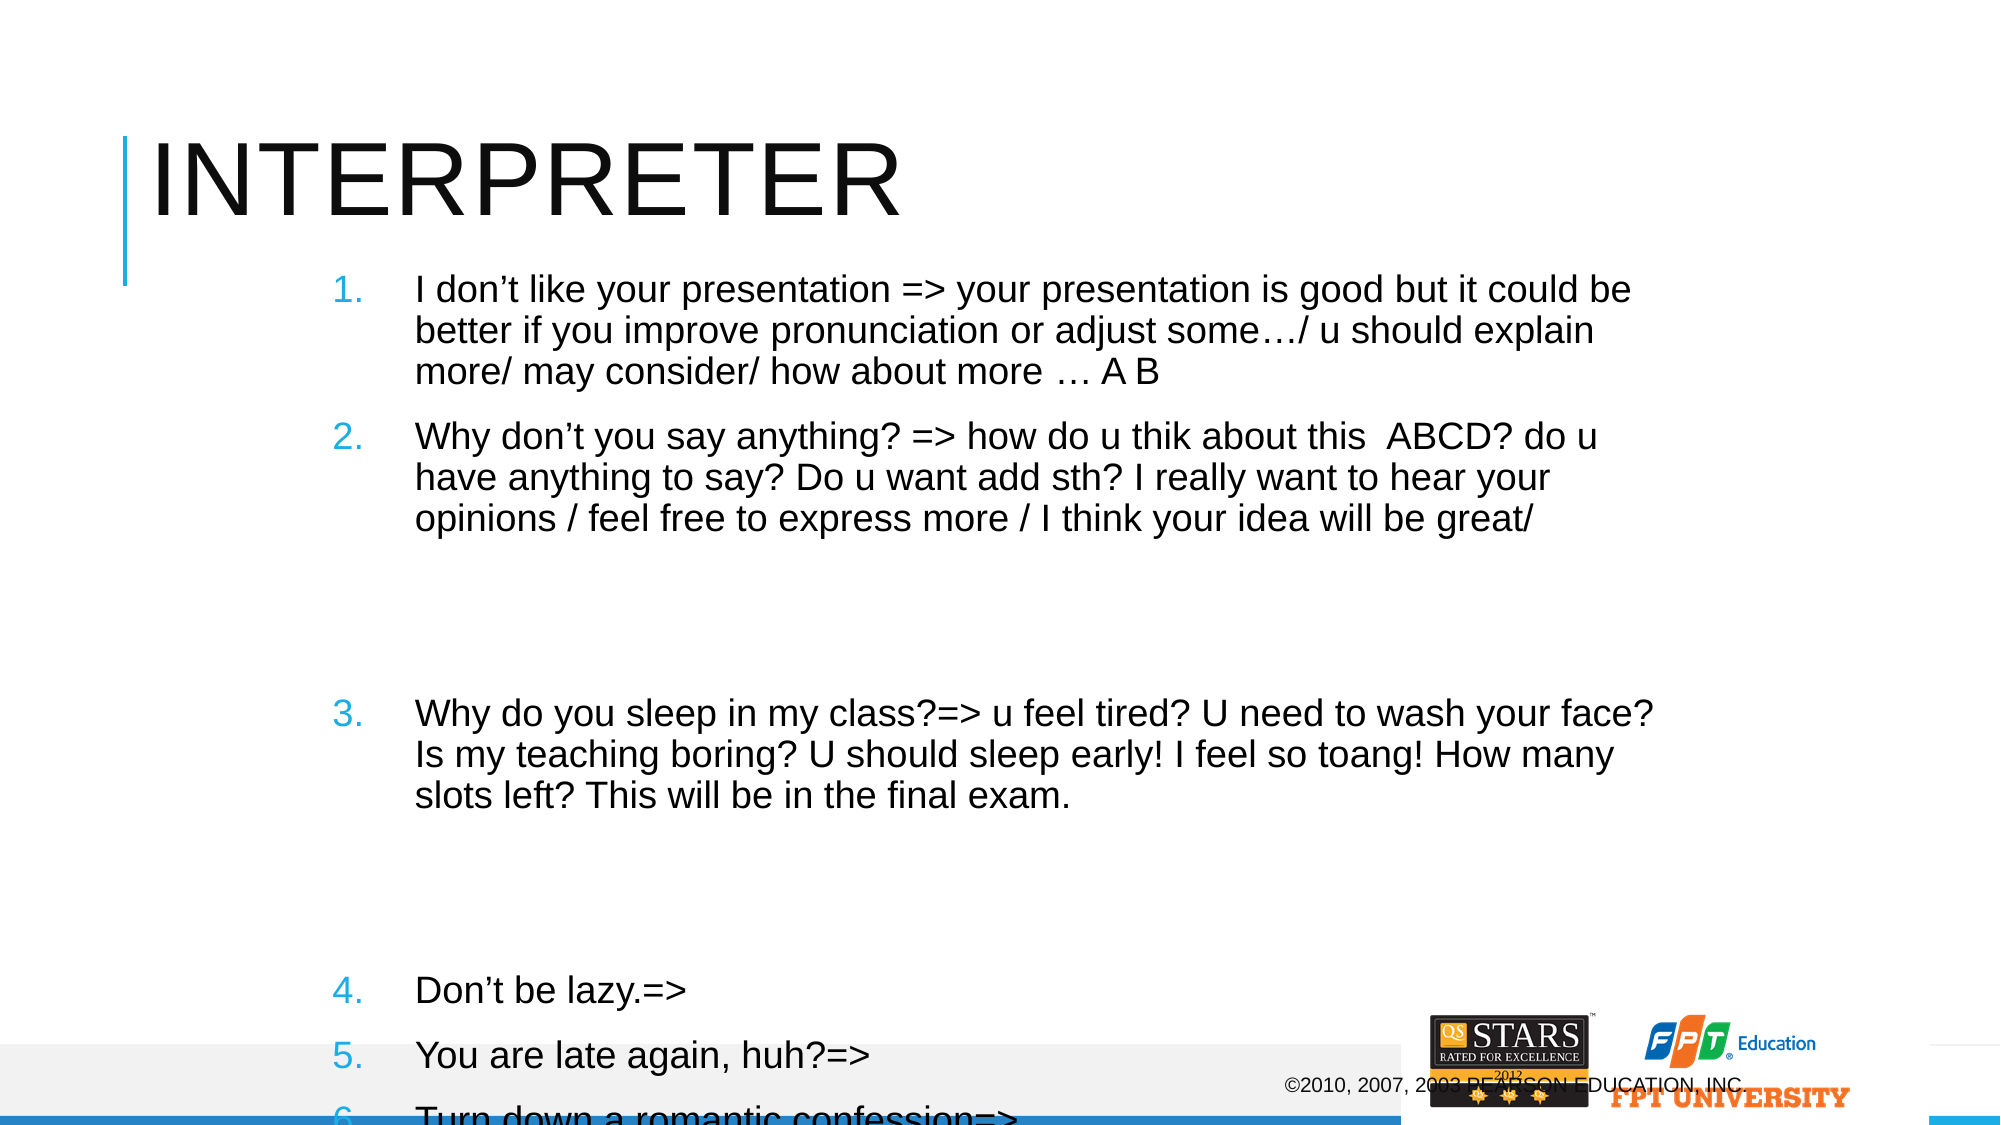

# Interpreter
I don’t like your presentation => your presentation is good but it could be better if you improve pronunciation or adjust some…/ u should explain more/ may consider/ how about more … A B
Why don’t you say anything? => how do u thik about this  ABCD? do u have anything to say? Do u want add sth? I really want to hear your opinions / feel free to express more / I think your idea will be great/

Why do you sleep in my class?=> u feel tired? U need to wash your face? Is my teaching boring? U should sleep early! I feel so toang! How many slots left? This will be in the final exam.

Don’t be lazy.=>
You are late again, huh?=>
Turn down a romantic confession=>

©2010, 2007, 2003 Pearson Education, Inc.